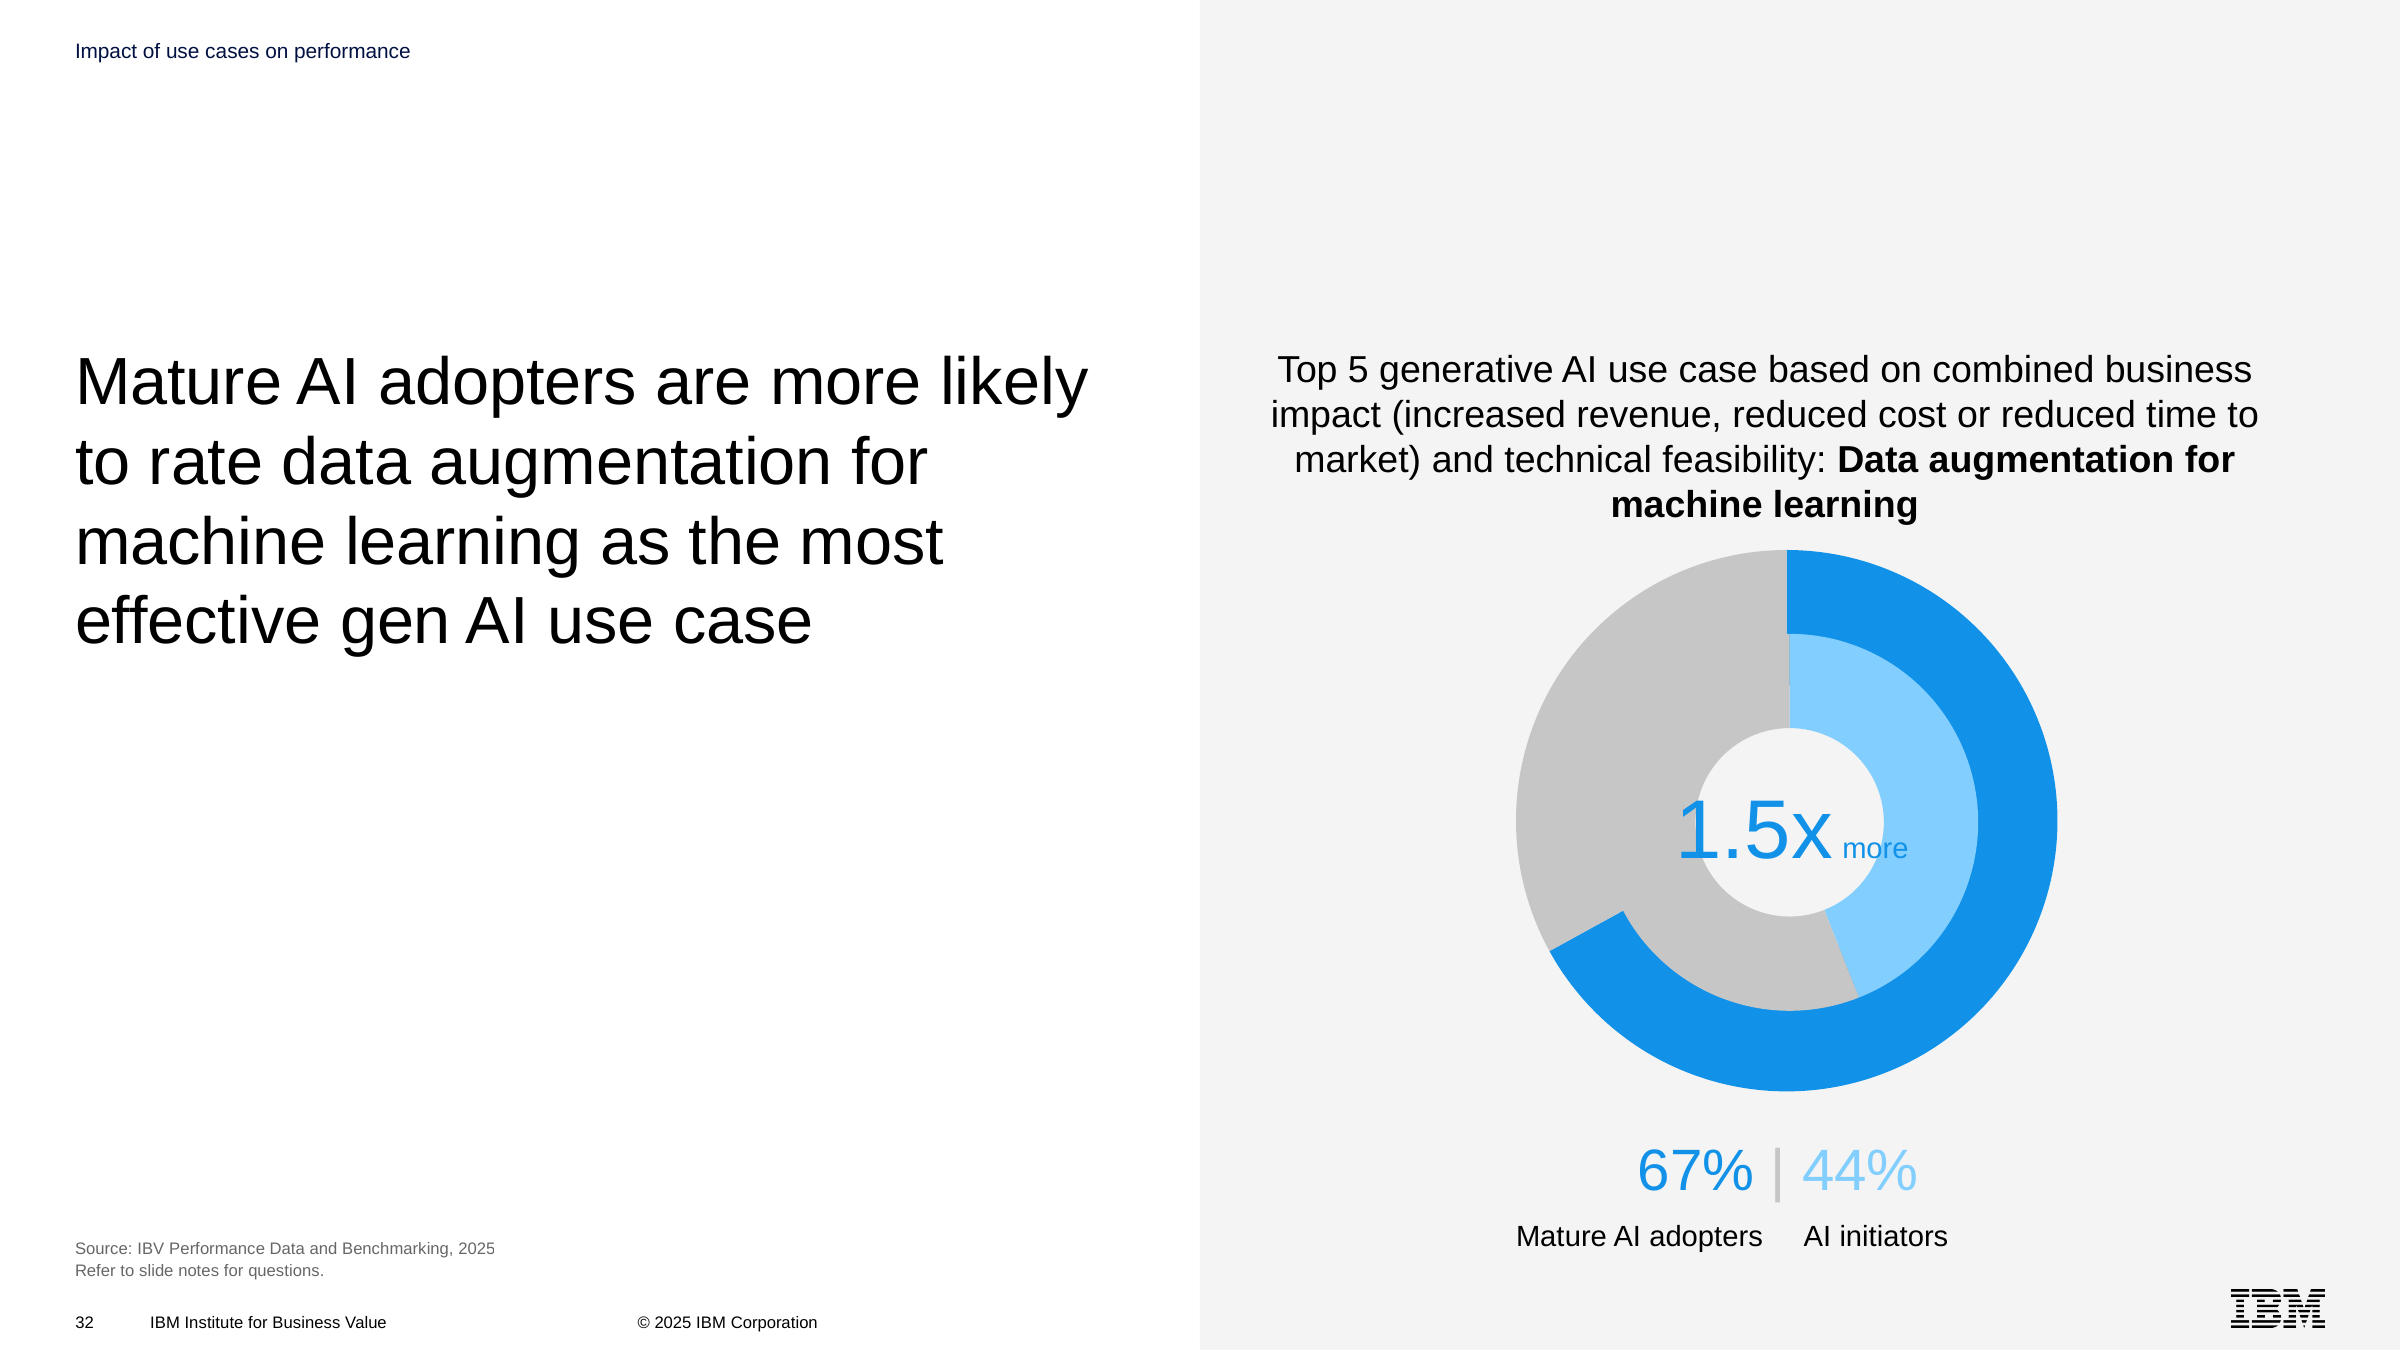

Impact of use cases on performance

# Mature AI adopters are more likely to rate data augmentation for machine learning as the most effective gen AI use case
Top 5 generative AI use case based on combined business impact (increased revenue, reduced cost or reduced time to market) and technical feasibility: Data augmentation for machine learning

### Chart

| Category | Column1 |
|---|---|
| 1 | 67.0 |
| 2 | 33.0 |
|  | None |
|  | None |
|  | None |
|  | None |
|  | None |
|  | None |
|  | None |

### Chart

| Category | Column1 |
|---|---|
| 1 | 44.0 |
| 2 | 56.0 |
|  | None |
|  | None |
|  | None |
|  | None |
|  | None |
|  | None |
|  | None |
1.5x more
67% | 44%

Mature AI adopters

AI initiators
Source: IBV Performance Data and Benchmarking, 2025
Refer to slide notes for questions.